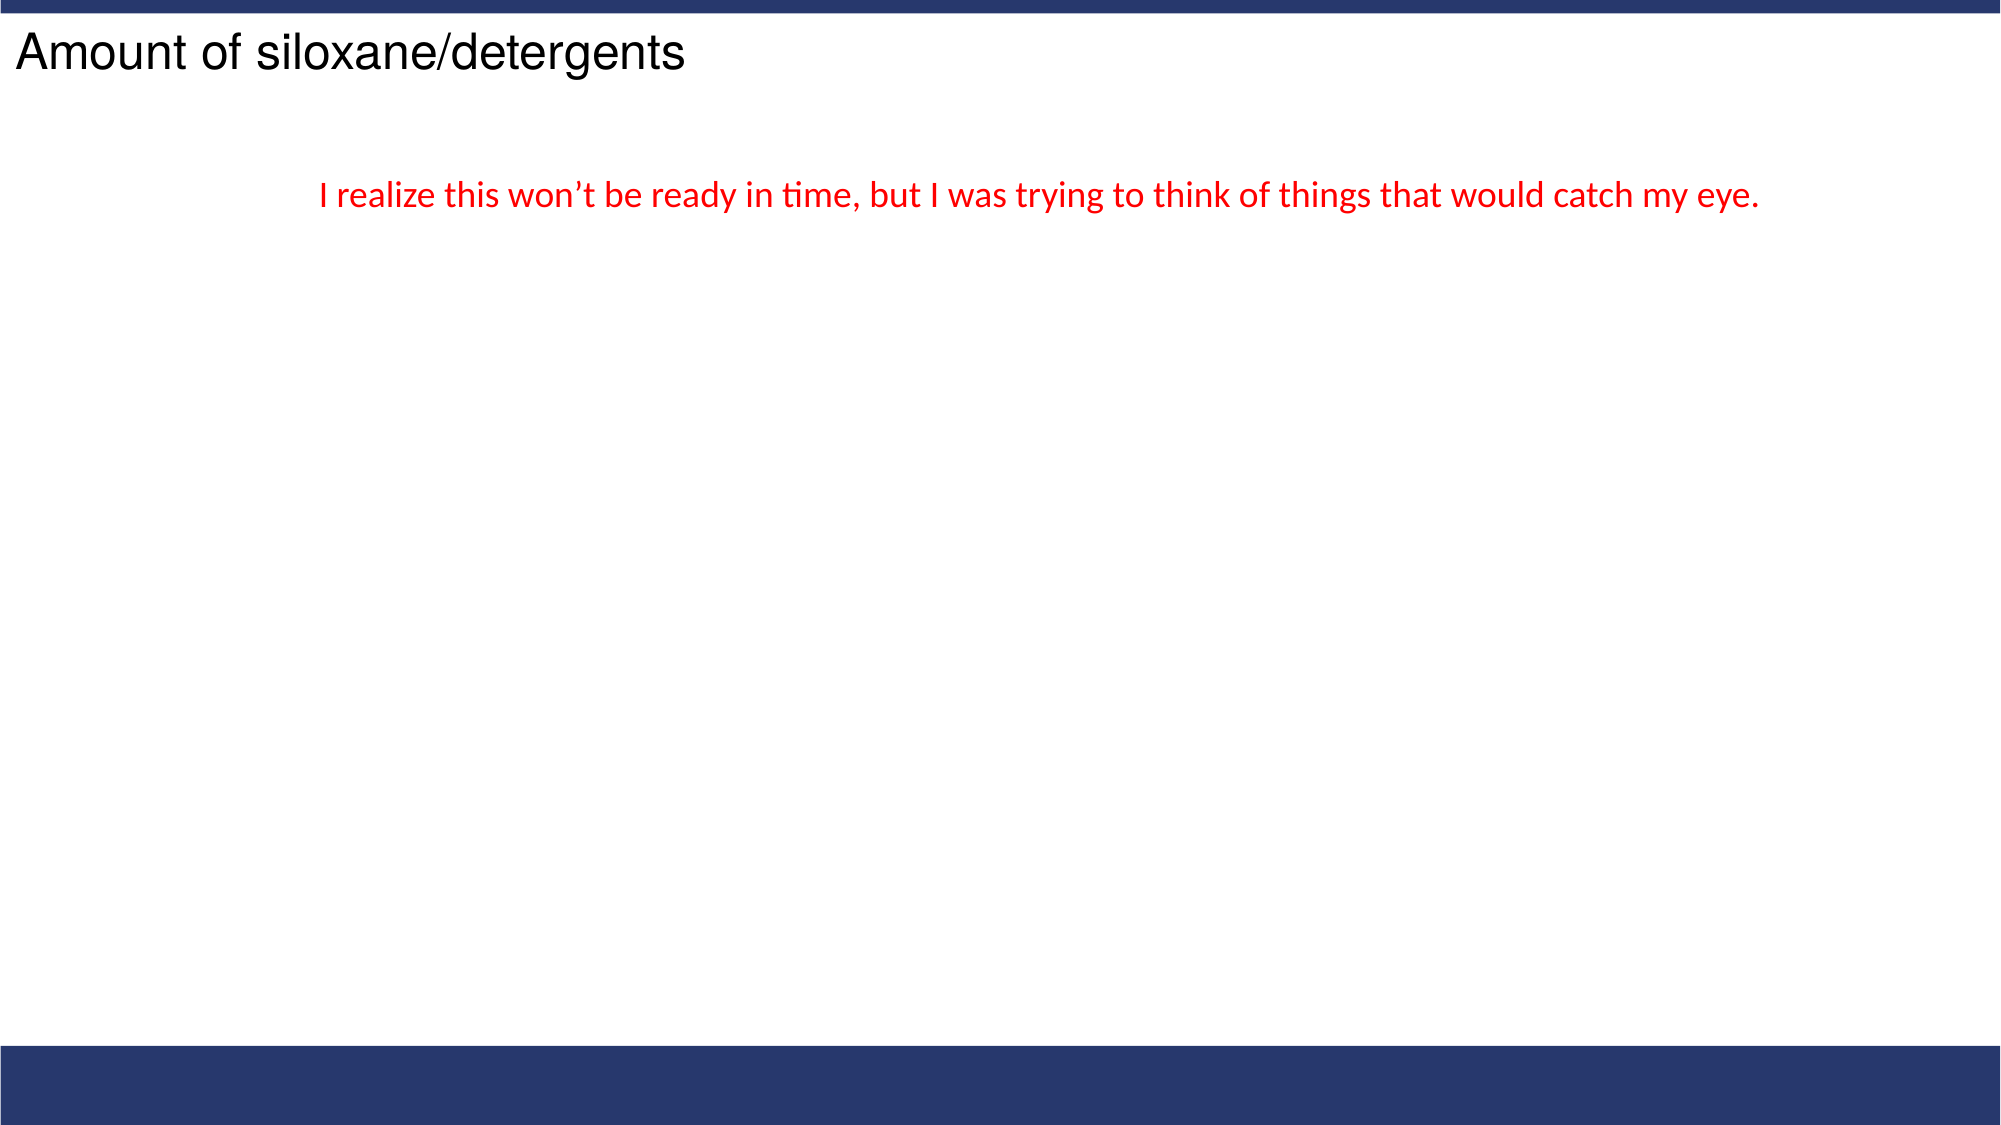

Amount of siloxane/detergents
I realize this won’t be ready in time, but I was trying to think of things that would catch my eye.